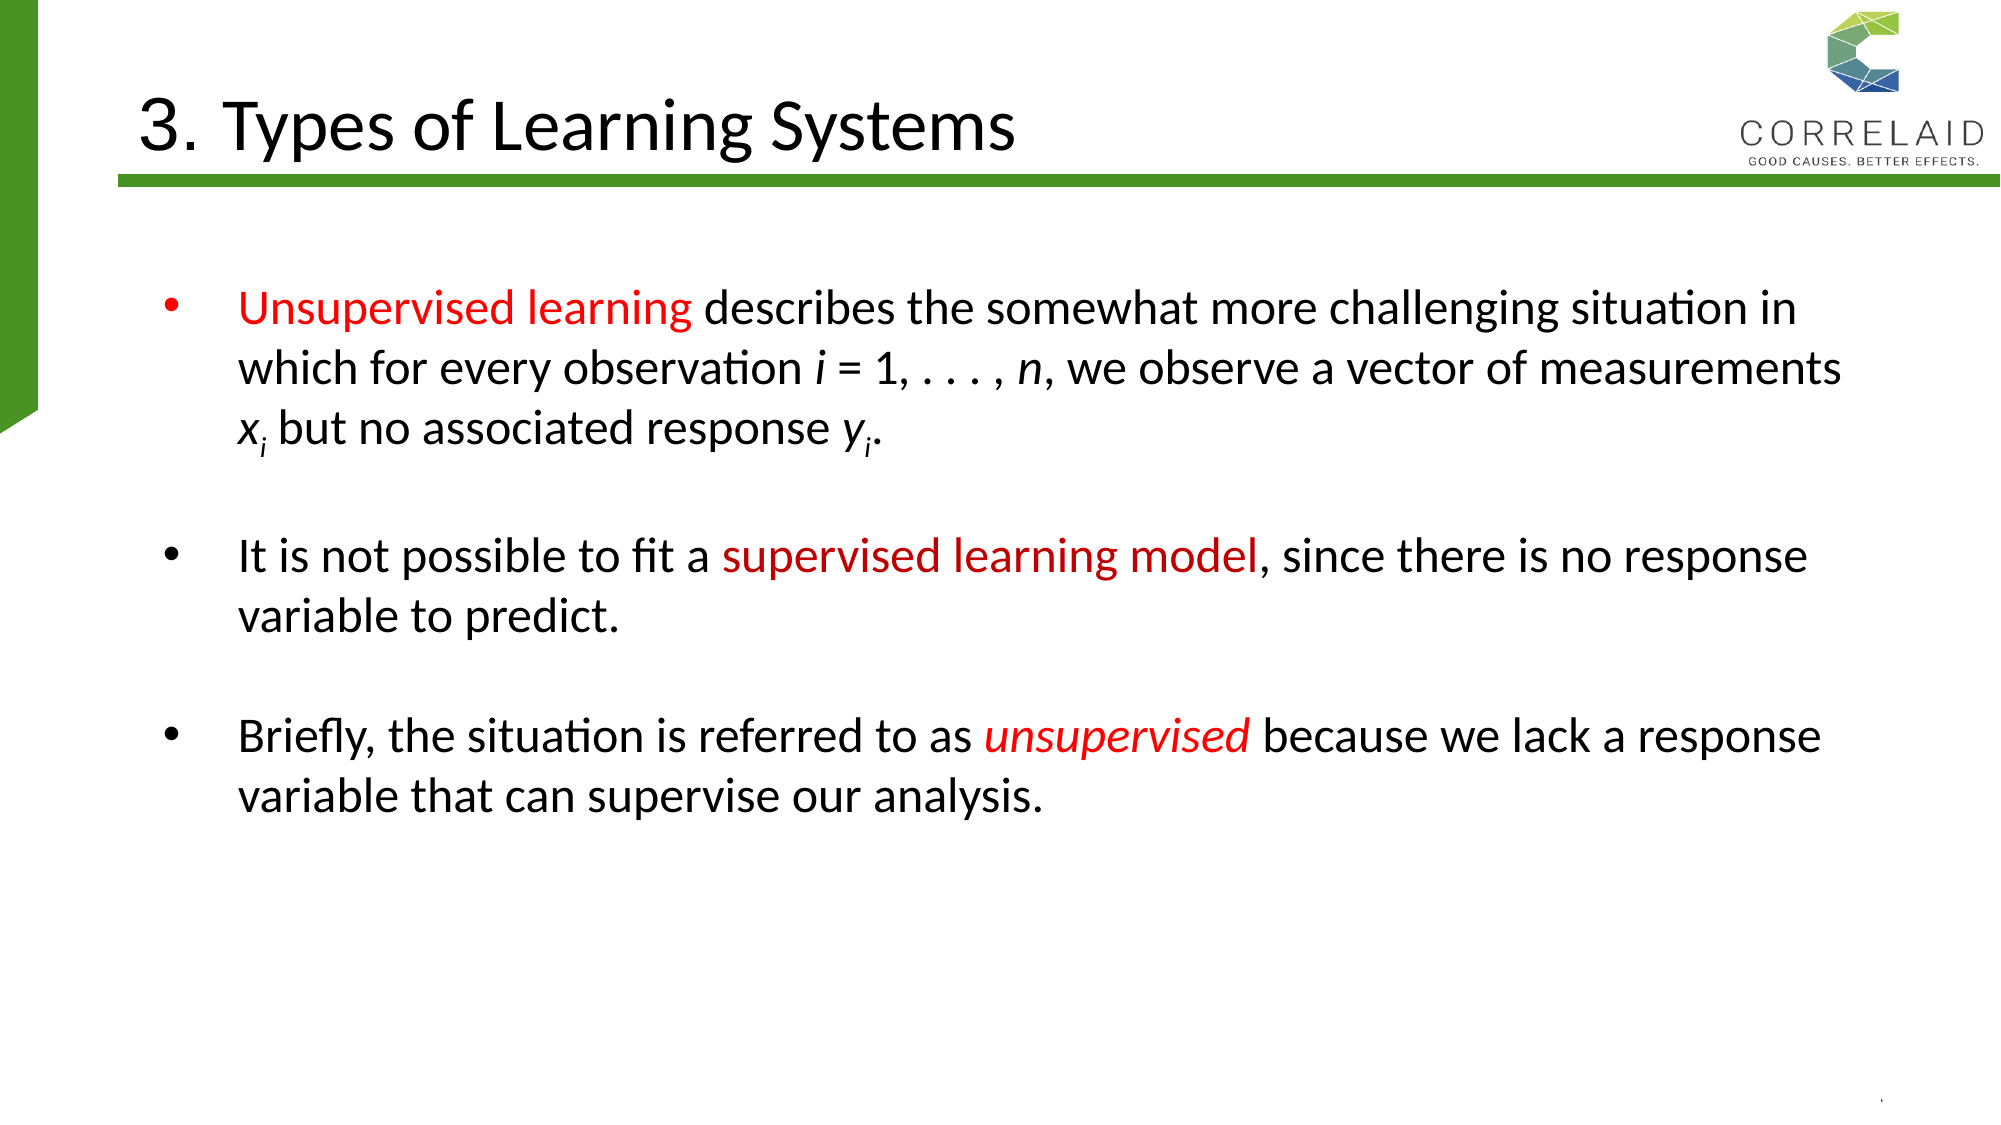

# 3. Types of Learning Systems
Unsupervised learning describes the somewhat more challenging situation in which for every observation i = 1, . . . , n, we observe a vector of measurements xi but no associated response yi.

It is not possible to fit a supervised learning model, since there is no response variable to predict.

Briefly, the situation is referred to as unsupervised because we lack a response variable that can supervise our analysis.